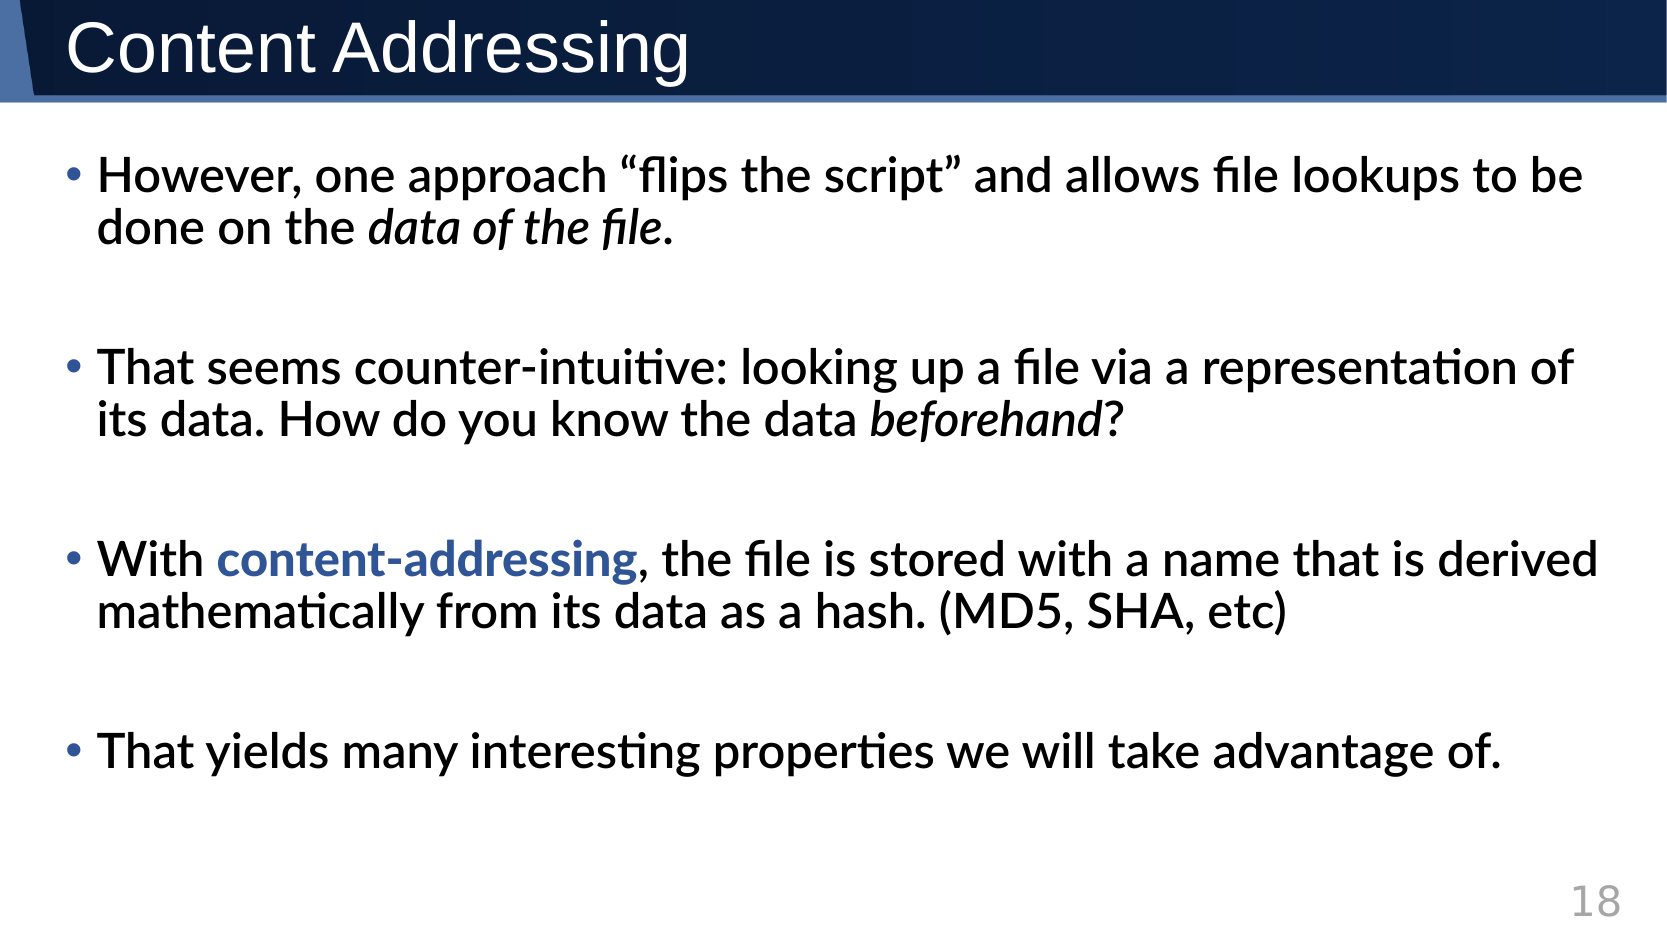

# Content Addressing
However, one approach “flips the script” and allows file lookups to be done on the data of the file.

That seems counter-intuitive: looking up a file via a representation of its data. How do you know the data beforehand?

With content-addressing, the file is stored with a name that is derived mathematically from its data as a hash. (MD5, SHA, etc)

That yields many interesting properties we will take advantage of.